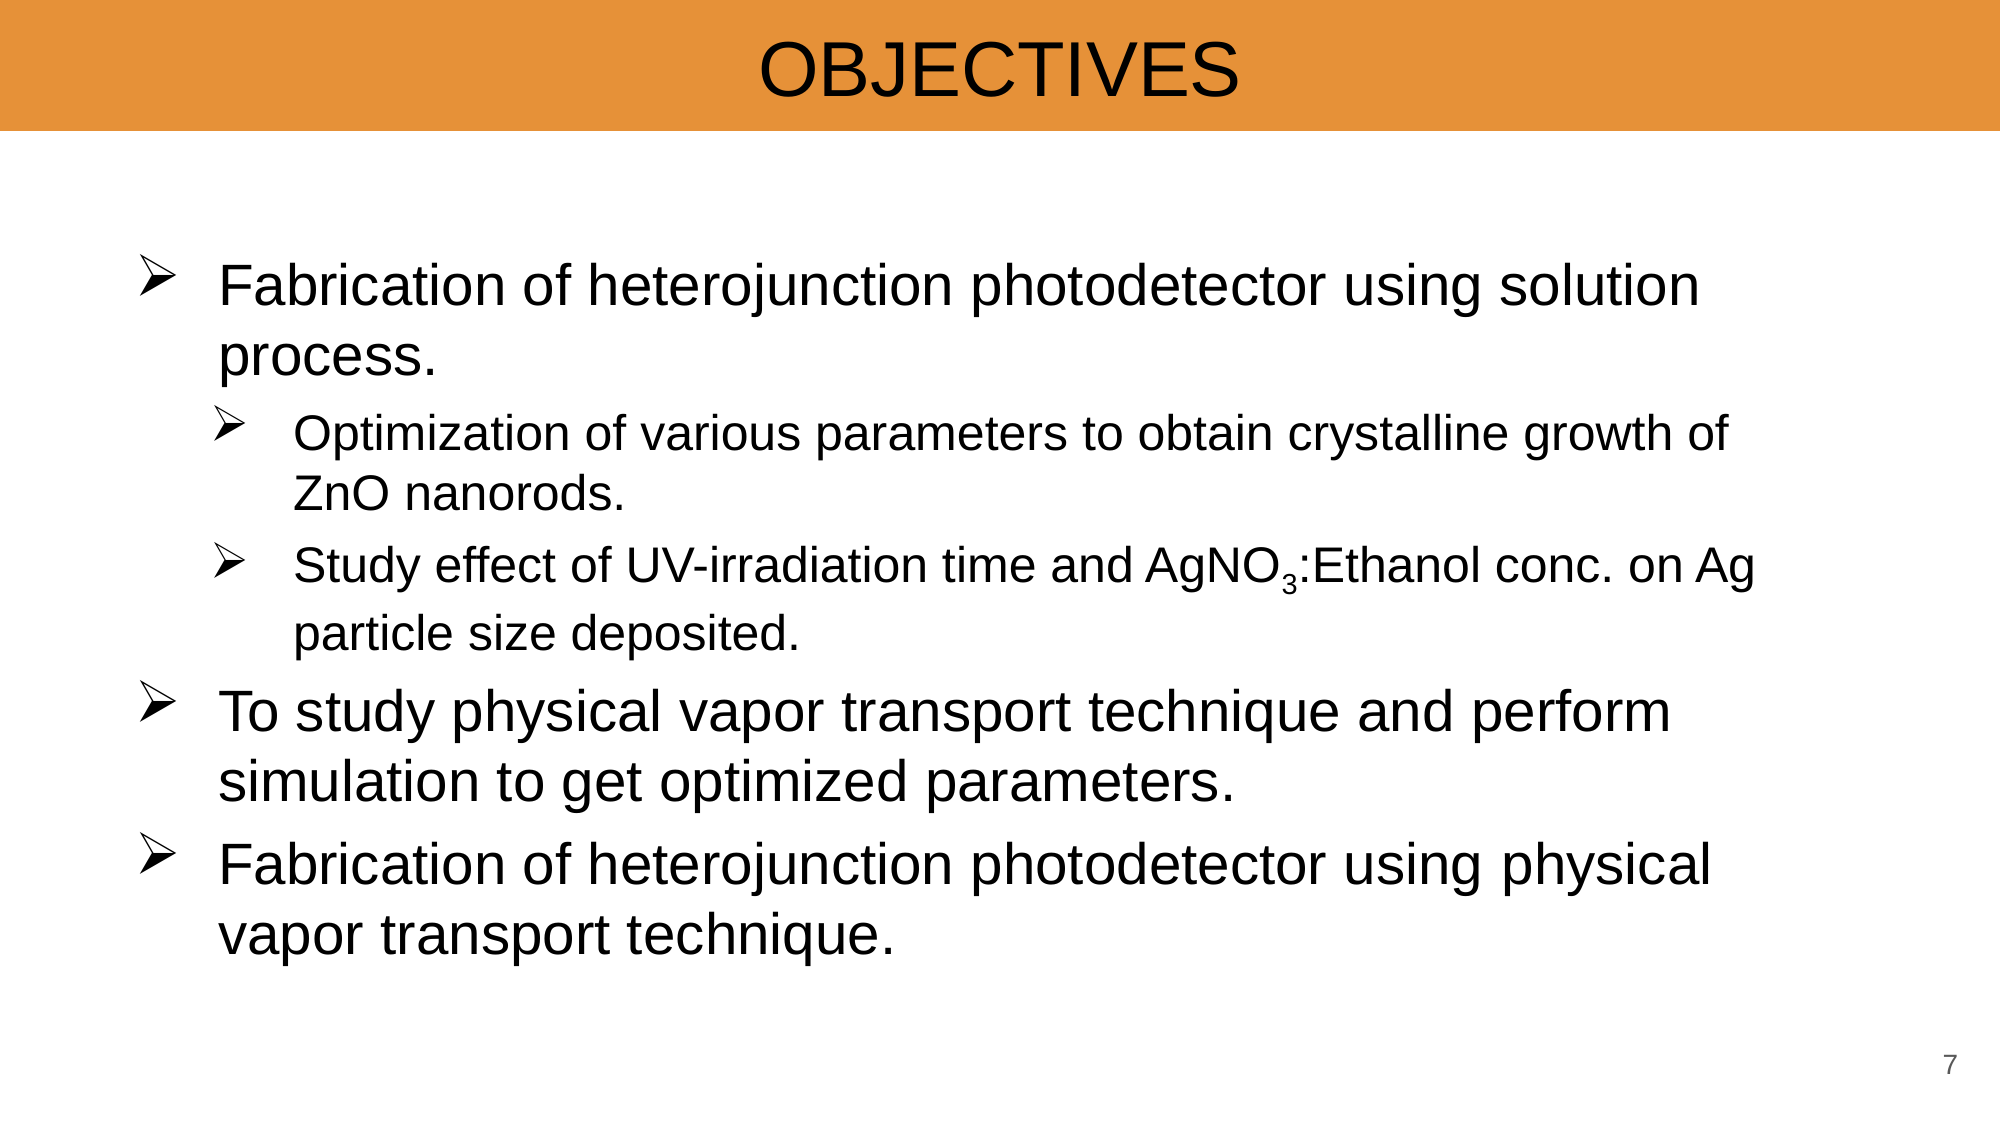

OBJECTIVES
Fabrication of heterojunction photodetector using solution process.
Optimization of various parameters to obtain crystalline growth of ZnO nanorods.
Study effect of UV-irradiation time and AgNO3:Ethanol conc. on Ag particle size deposited.
To study physical vapor transport technique and perform simulation to get optimized parameters.
Fabrication of heterojunction photodetector using physical vapor transport technique.
7